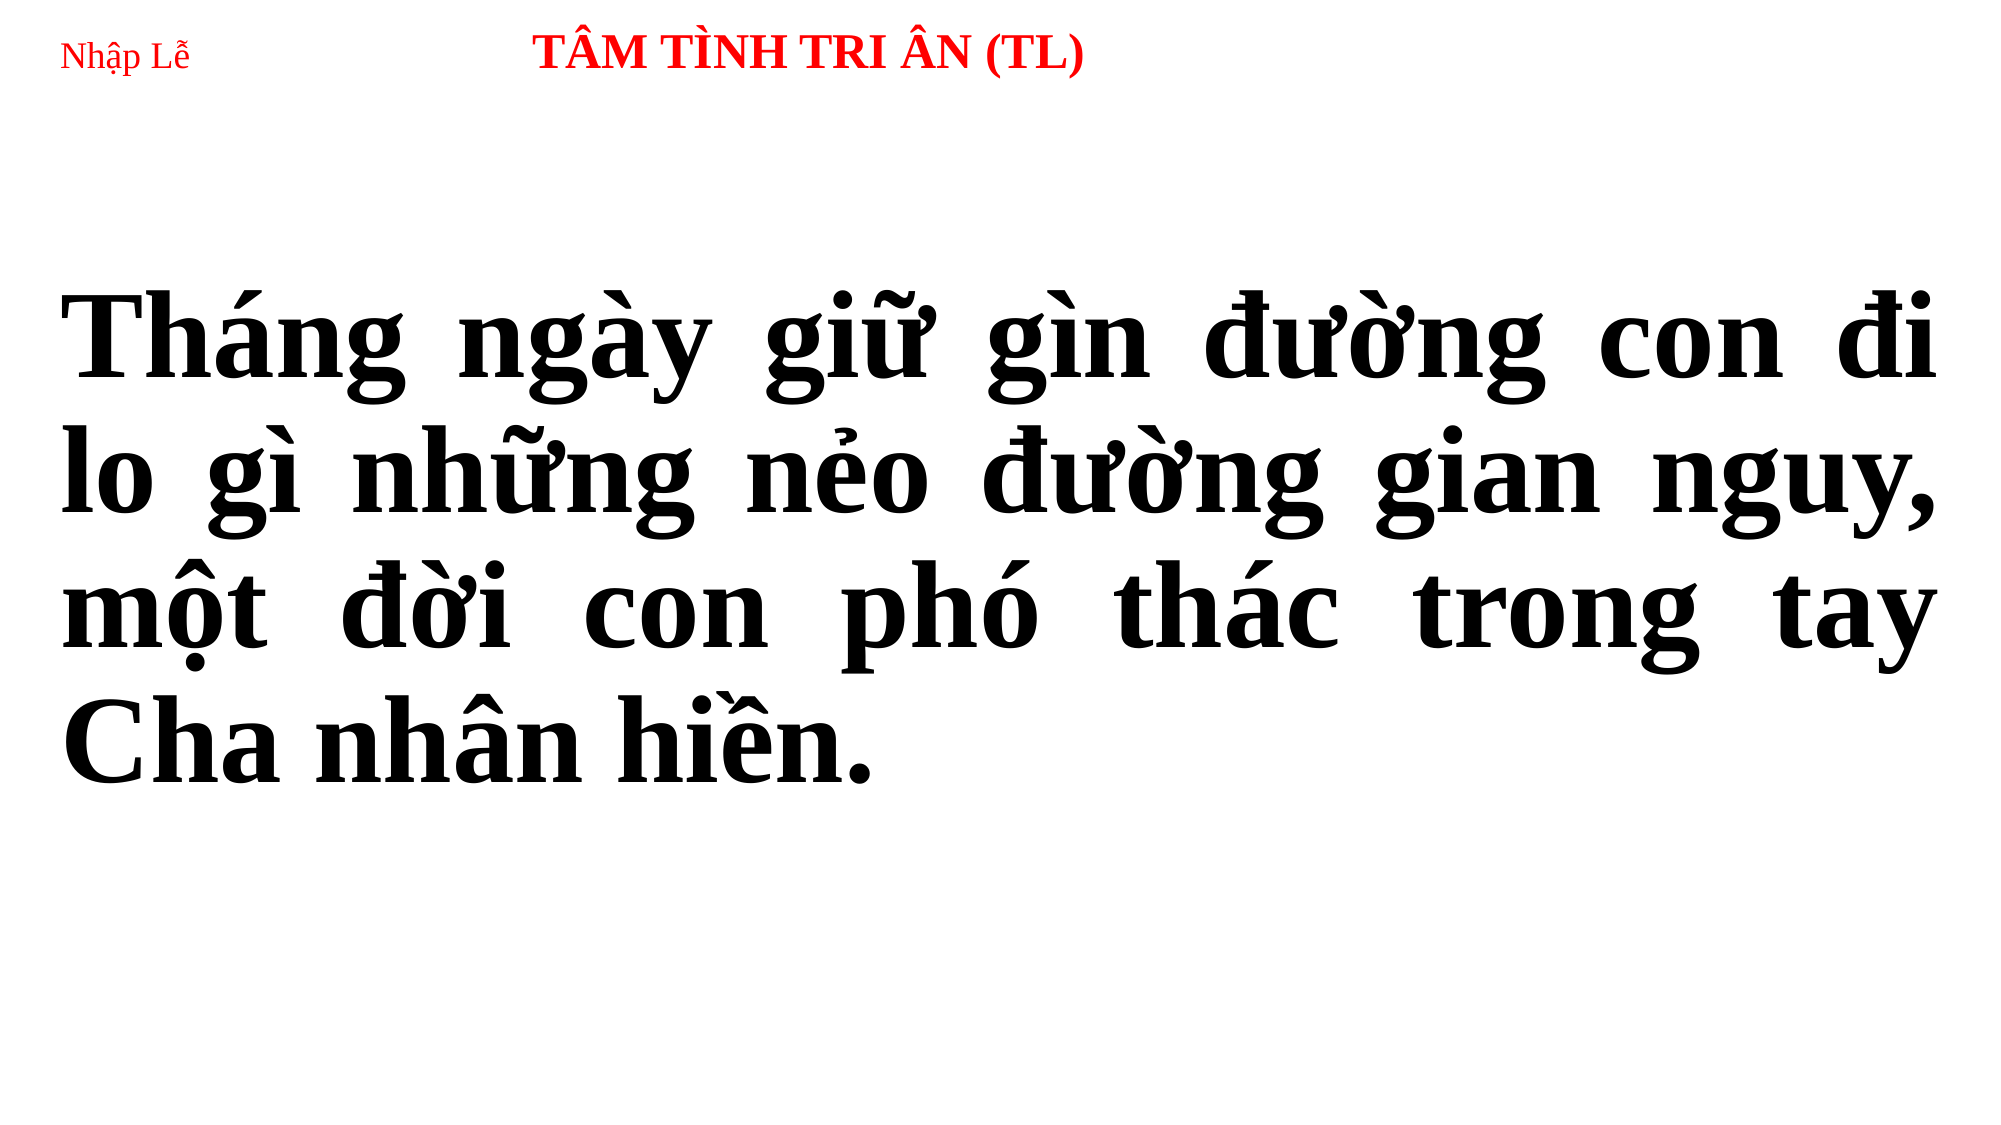

# Nhập Lễ                                    TÂM TÌNH TRI ÂN (TL)
Tháng ngày giữ gìn đường con đi lo gì những nẻo đường gian nguy, một đời con phó thác trong tay Cha nhân hiền.